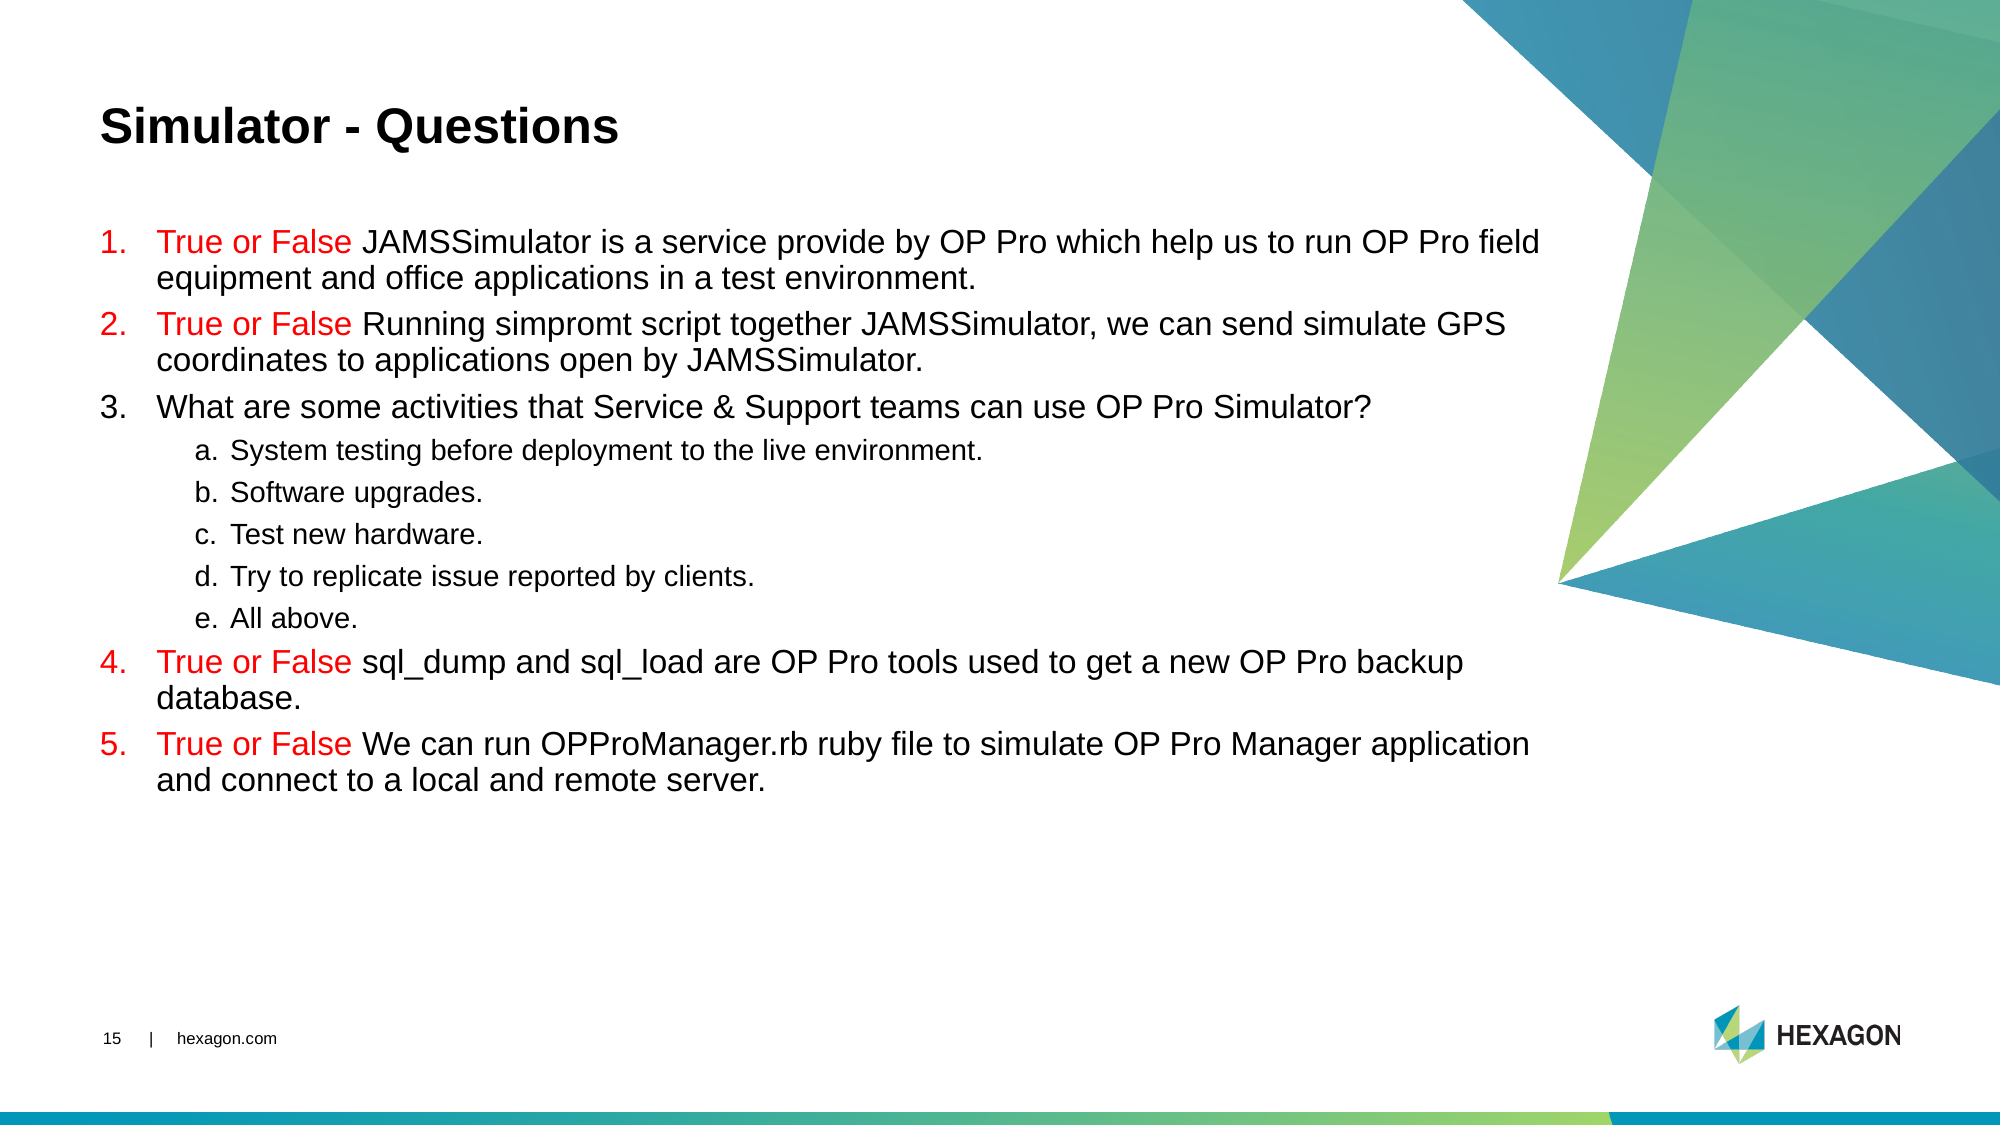

# Simulator - Questions
True or False JAMSSimulator is a service provide by OP Pro which help us to run OP Pro field equipment and office applications in a test environment.
True or False Running simpromt script together JAMSSimulator, we can send simulate GPS coordinates to applications open by JAMSSimulator.
What are some activities that Service & Support teams can use OP Pro Simulator?
System testing before deployment to the live environment.
Software upgrades.
Test new hardware.
Try to replicate issue reported by clients.
All above.
True or False sql_dump and sql_load are OP Pro tools used to get a new OP Pro backup database.
True or False We can run OPProManager.rb ruby file to simulate OP Pro Manager application and connect to a local and remote server.